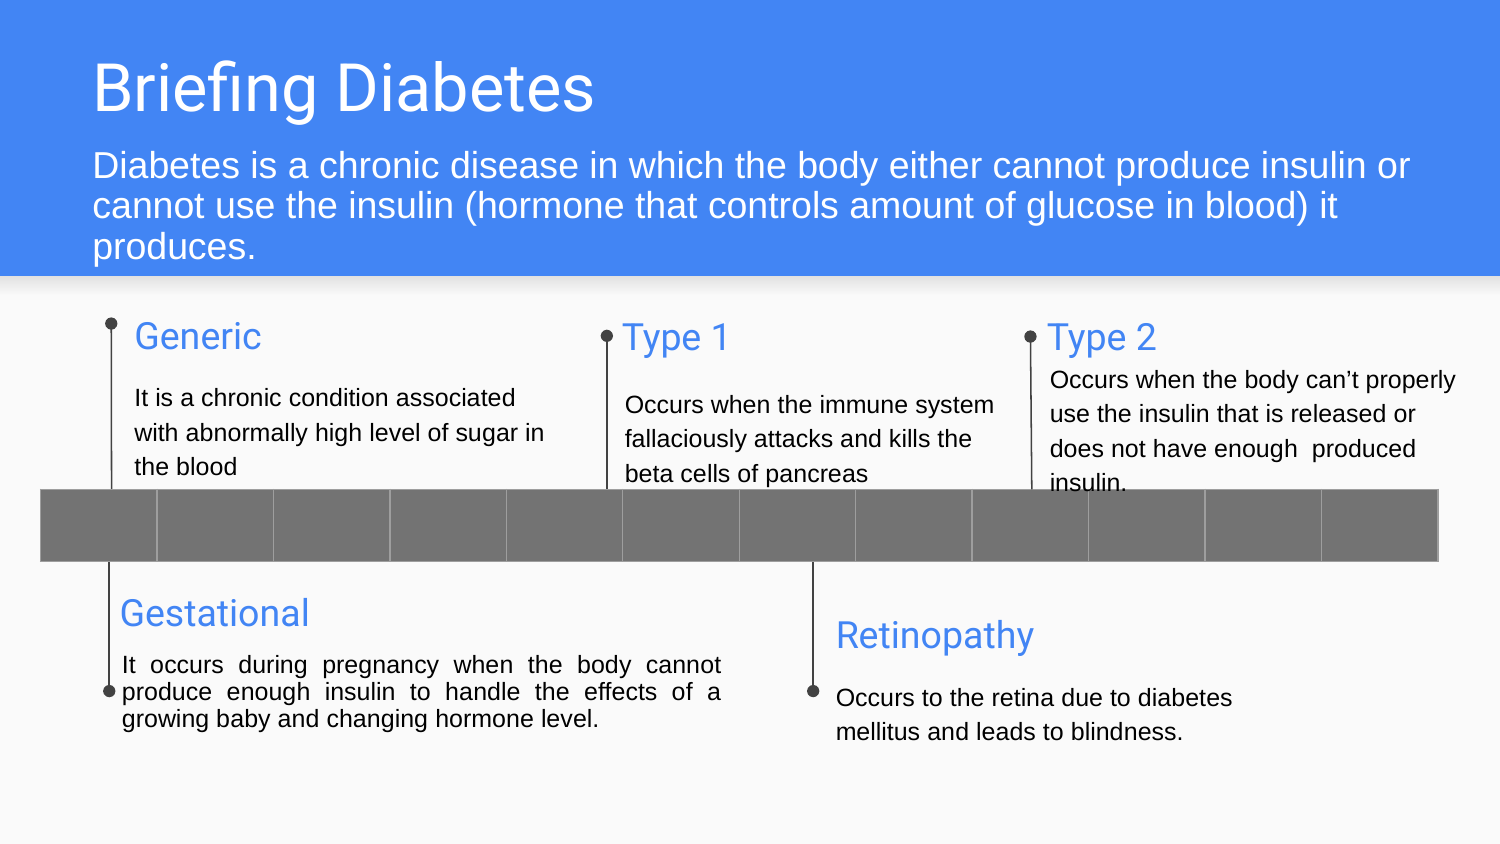

# Briefing Diabetes
Diabetes is a chronic disease in which the body either cannot produce insulin or cannot use the insulin (hormone that controls amount of glucose in blood) it produces.

Generic
Type 1
Type 2
Occurs when the body can’t properly use the insulin that is released or does not have enough  produced insulin.
It is a chronic condition associated with abnormally high level of sugar in the blood
Occurs when the immune system fallaciously attacks and kills the beta cells of pancreas
|  |  |  |  |  |  |  |  |  |  |  |  |
| --- | --- | --- | --- | --- | --- | --- | --- | --- | --- | --- | --- |
Retinopathy
Gestational
It occurs during pregnancy when the body cannot produce enough insulin to handle the effects of a growing baby and changing hormone level.

Occurs to the retina due to diabetes mellitus and leads to blindness.